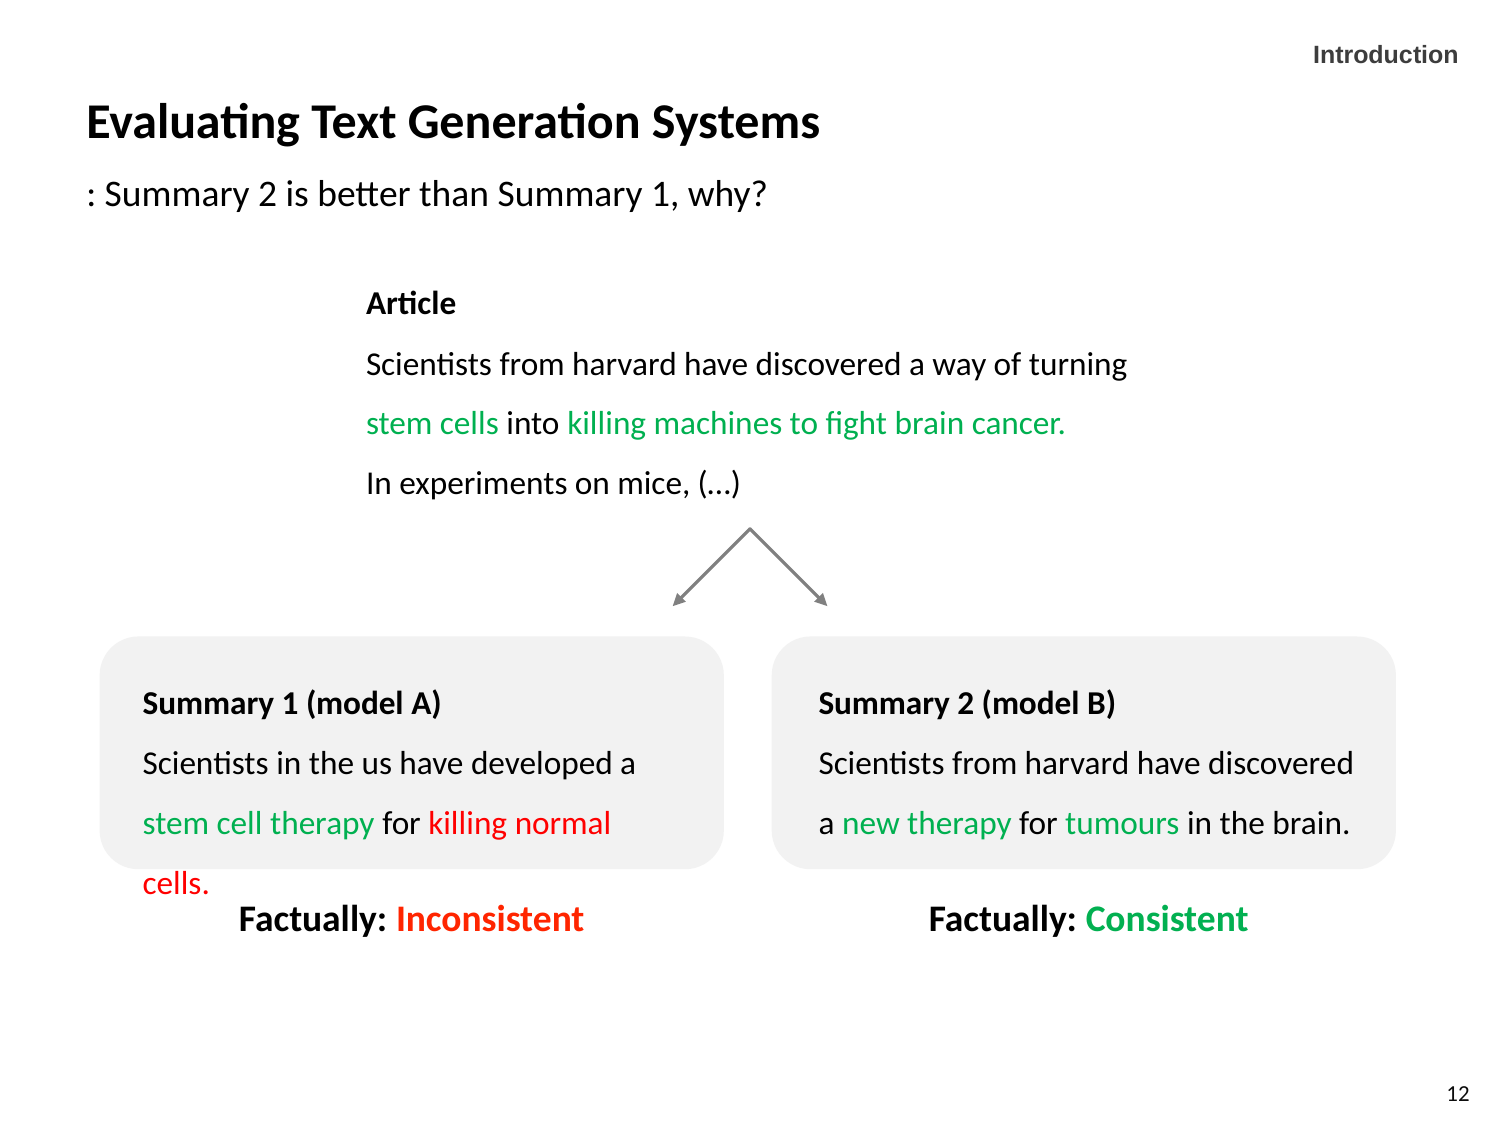

Introduction
Evaluating Text Generation Systems
: Summary 2 is better than Summary 1, why?
Article
Scientists from harvard have discovered a way of turning stem cells into killing machines to fight brain cancer.
In experiments on mice, (…)

Summary 1 (model A)
Scientists in the us have developed a stem cell therapy for killing normal cells.
Summary 2 (model B)
Scientists from harvard have discovered a new therapy for tumours in the brain.
Factually: Inconsistent
Factually: Consistent